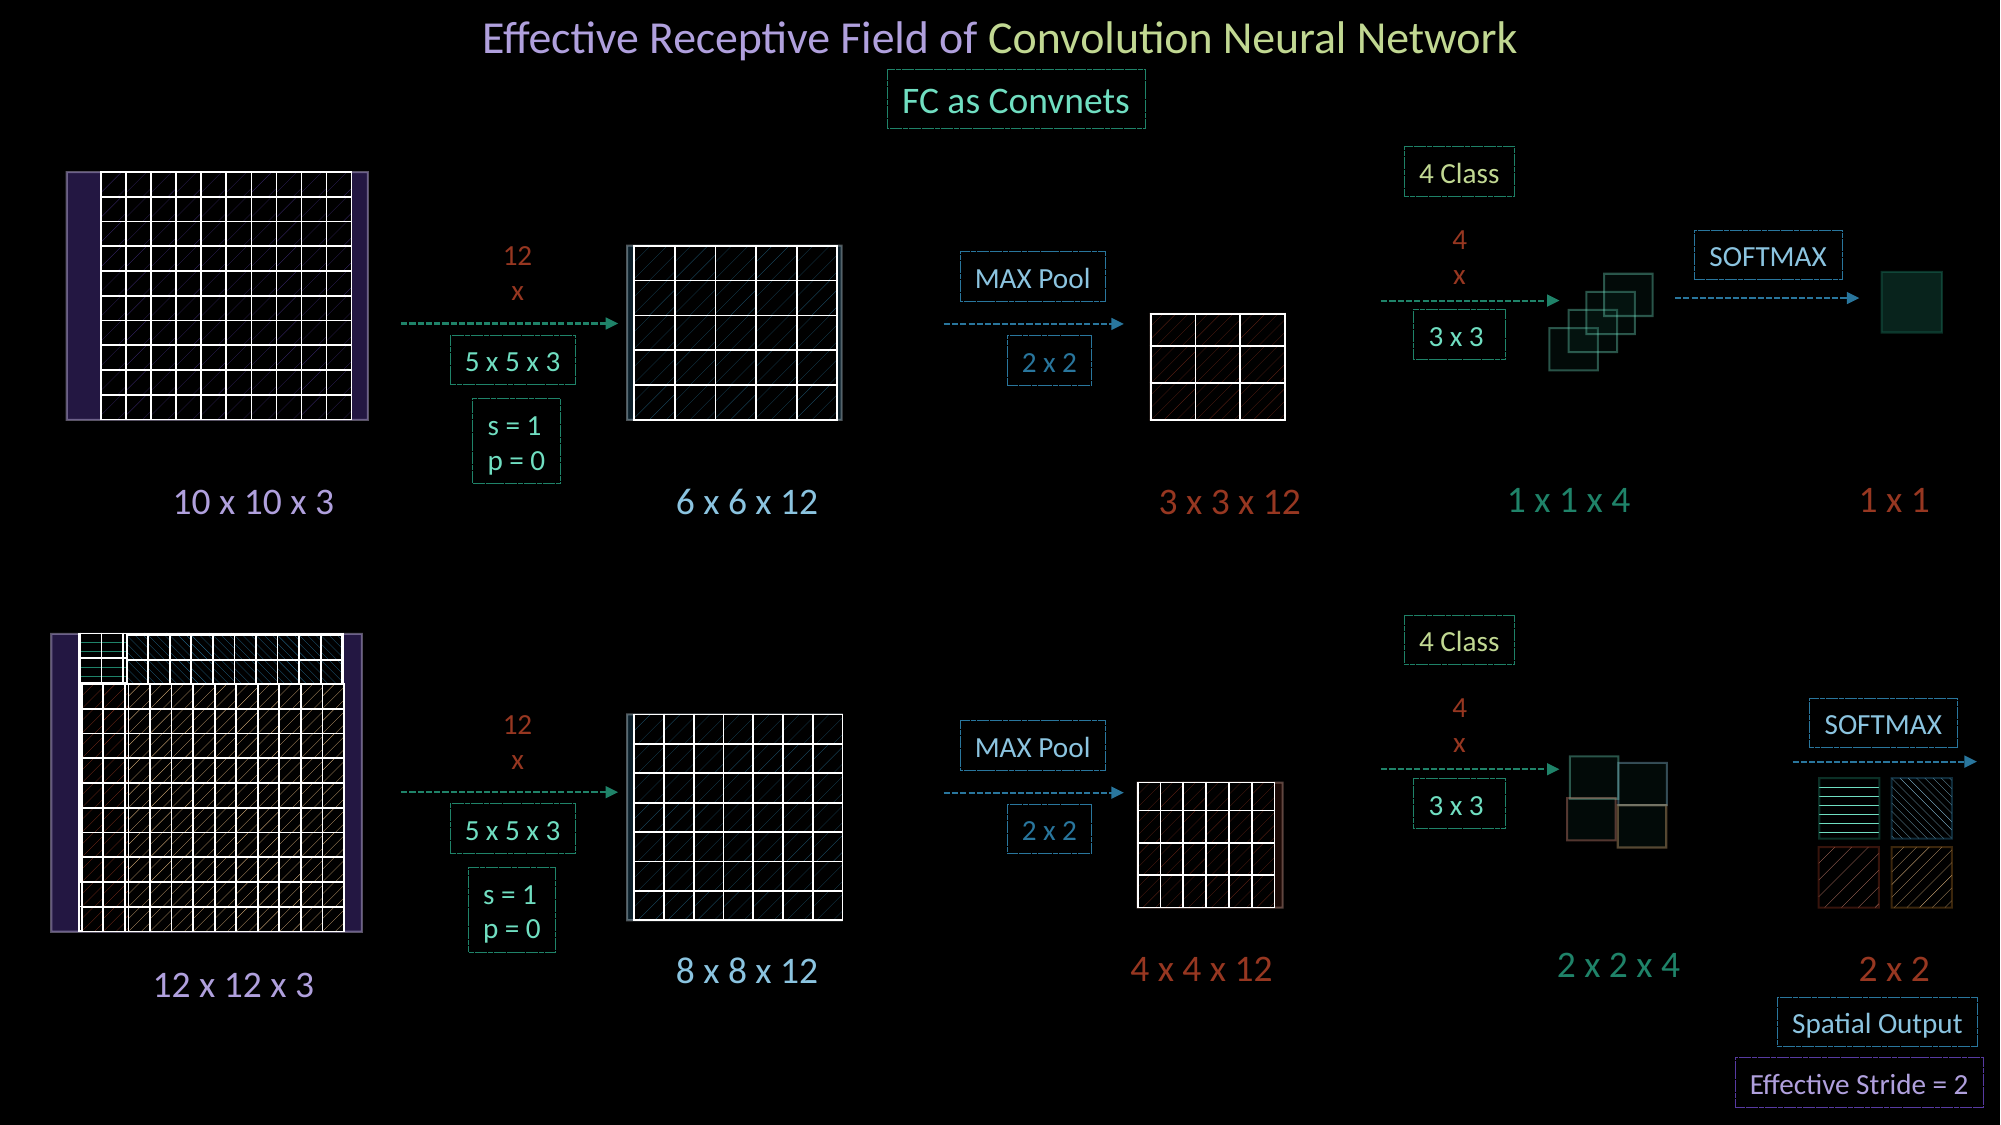

Effective Receptive Field of Convolution Neural Network
FC as Convnets
4 Class
|  |  |  |  |  |  |  |  |  |  |
| --- | --- | --- | --- | --- | --- | --- | --- | --- | --- |
|  |  |  |  |  |  |  |  |  |  |
|  |  |  |  |  |  |  |  |  |  |
|  |  |  |  |  |  |  |  |  |  |
|  |  |  |  |  |  |  |  |  |  |
|  |  |  |  |  |  |  |  |  |  |
|  |  |  |  |  |  |  |  |  |  |
|  |  |  |  |  |  |  |  |  |  |
|  |  |  |  |  |  |  |  |  |  |
|  |  |  |  |  |  |  |  |  |  |

4
x
12
x
SOFTMAX
|  |  |  |  |  |
| --- | --- | --- | --- | --- |
|  |  |  |  |  |
|  |  |  |  |  |
|  |  |  |  |  |
|  |  |  |  |  |

MAX Pool

3 x 3

|  |  |  |
| --- | --- | --- |
|  |  |  |
|  |  |  |

5 x 5 x 3
2 x 2
s = 1
p = 0
1 x 1 x 4
1 x 1
10 x 10 x 3
6 x 6 x 12
3 x 3 x 12
4 Class
|  |  |  |  |  |  |  |  |  |  |
| --- | --- | --- | --- | --- | --- | --- | --- | --- | --- |
|  |  |  |  |  |  |  |  |  |  |
|  |  |  |  |  |  |  |  |  |  |
|  |  |  |  |  |  |  |  |  |  |
|  |  |  |  |  |  |  |  |  |  |
|  |  |  |  |  |  |  |  |  |  |
|  |  |  |  |  |  |  |  |  |  |
|  |  |  |  |  |  |  |  |  |  |
|  |  |  |  |  |  |  |  |  |  |
|  |  |  |  |  |  |  |  |  |  |
|  |  |  |  |  |  |  |  |  |  |  |  |
| --- | --- | --- | --- | --- | --- | --- | --- | --- | --- | --- | --- |
|  |  |  |  |  |  |  |  |  |  |  |  |
|  |  |  |  |  |  |  |  |  |  |  |  |
|  |  |  |  |  |  |  |  |  |  |  |  |
|  |  |  |  |  |  |  |  |  |  |  |  |
|  |  |  |  |  |  |  |  |  |  |  |  |
|  |  |  |  |  |  |  |  |  |  |  |  |
|  |  |  |  |  |  |  |  |  |  |  |  |
|  |  |  |  |  |  |  |  |  |  |  |  |
|  |  |  |  |  |  |  |  |  |  |  |  |
|  |  |  |  |  |  |  |  |  |  |  |  |
|  |  |  |  |  |  |  |  |  |  |  |  |

|  |  |  |  |  |  |  |  |  |  |
| --- | --- | --- | --- | --- | --- | --- | --- | --- | --- |
|  |  |  |  |  |  |  |  |  |  |
|  |  |  |  |  |  |  |  |  |  |
|  |  |  |  |  |  |  |  |  |  |
|  |  |  |  |  |  |  |  |  |  |
|  |  |  |  |  |  |  |  |  |  |
|  |  |  |  |  |  |  |  |  |  |
|  |  |  |  |  |  |  |  |  |  |
|  |  |  |  |  |  |  |  |  |  |
|  |  |  |  |  |  |  |  |  |  |
4
x
|  |  |  |  |  |  |  |  |  |  |
| --- | --- | --- | --- | --- | --- | --- | --- | --- | --- |
|  |  |  |  |  |  |  |  |  |  |
|  |  |  |  |  |  |  |  |  |  |
|  |  |  |  |  |  |  |  |  |  |
|  |  |  |  |  |  |  |  |  |  |
|  |  |  |  |  |  |  |  |  |  |
|  |  |  |  |  |  |  |  |  |  |
|  |  |  |  |  |  |  |  |  |  |
|  |  |  |  |  |  |  |  |  |  |
|  |  |  |  |  |  |  |  |  |  |
|  |  |  |  |  |  |  |  |  |  |
| --- | --- | --- | --- | --- | --- | --- | --- | --- | --- |
|  |  |  |  |  |  |  |  |  |  |
|  |  |  |  |  |  |  |  |  |  |
|  |  |  |  |  |  |  |  |  |  |
|  |  |  |  |  |  |  |  |  |  |
|  |  |  |  |  |  |  |  |  |  |
|  |  |  |  |  |  |  |  |  |  |
|  |  |  |  |  |  |  |  |  |  |
|  |  |  |  |  |  |  |  |  |  |
|  |  |  |  |  |  |  |  |  |  |
12
x
SOFTMAX

|  |  |  |  |  |  |  |
| --- | --- | --- | --- | --- | --- | --- |
|  |  |  |  |  |  |  |
|  |  |  |  |  |  |  |
|  |  |  |  |  |  |  |
|  |  |  |  |  |  |  |
|  |  |  |  |  |  |  |
|  |  |  |  |  |  |  |
MAX Pool

3 x 3
|  |  |  |  |  |  |
| --- | --- | --- | --- | --- | --- |
|  |  |  |  |  |  |
|  |  |  |  |  |  |
|  |  |  |  |  |  |

5 x 5 x 3
2 x 2

s = 1
p = 0
2 x 2 x 4
4 x 4 x 12
2 x 2
8 x 8 x 12
12 x 12 x 3
Spatial Output
Effective Stride = 2